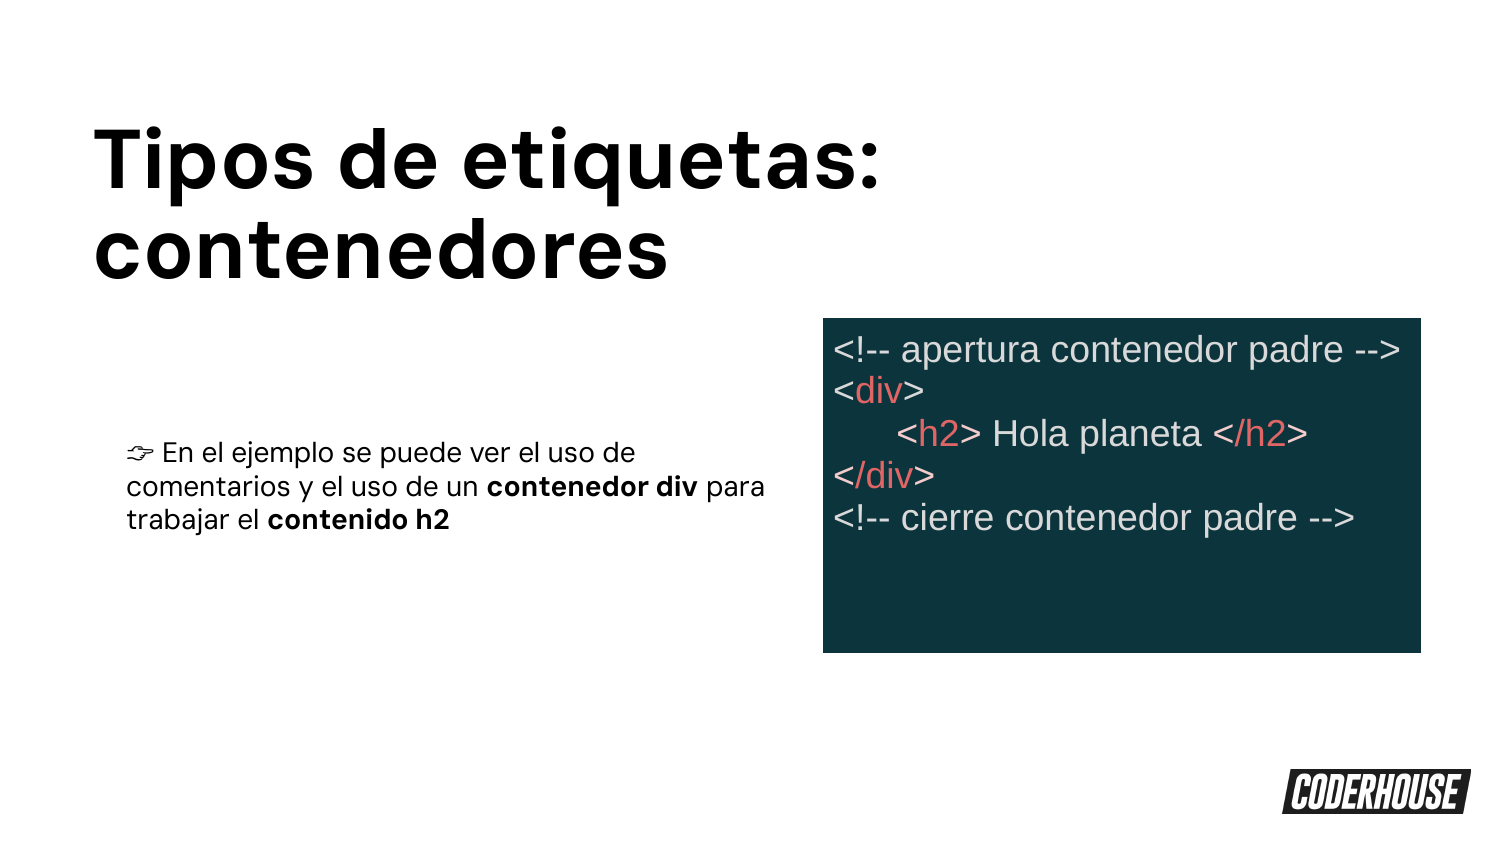

Tipos de etiquetas: contenedores
| <!-- apertura contenedor padre --> <div> <h2> Hola planeta </h2> </div> <!-- cierre contenedor padre --> |
| --- |
👉 En el ejemplo se puede ver el uso de comentarios y el uso de un contenedor div para trabajar el contenido h2